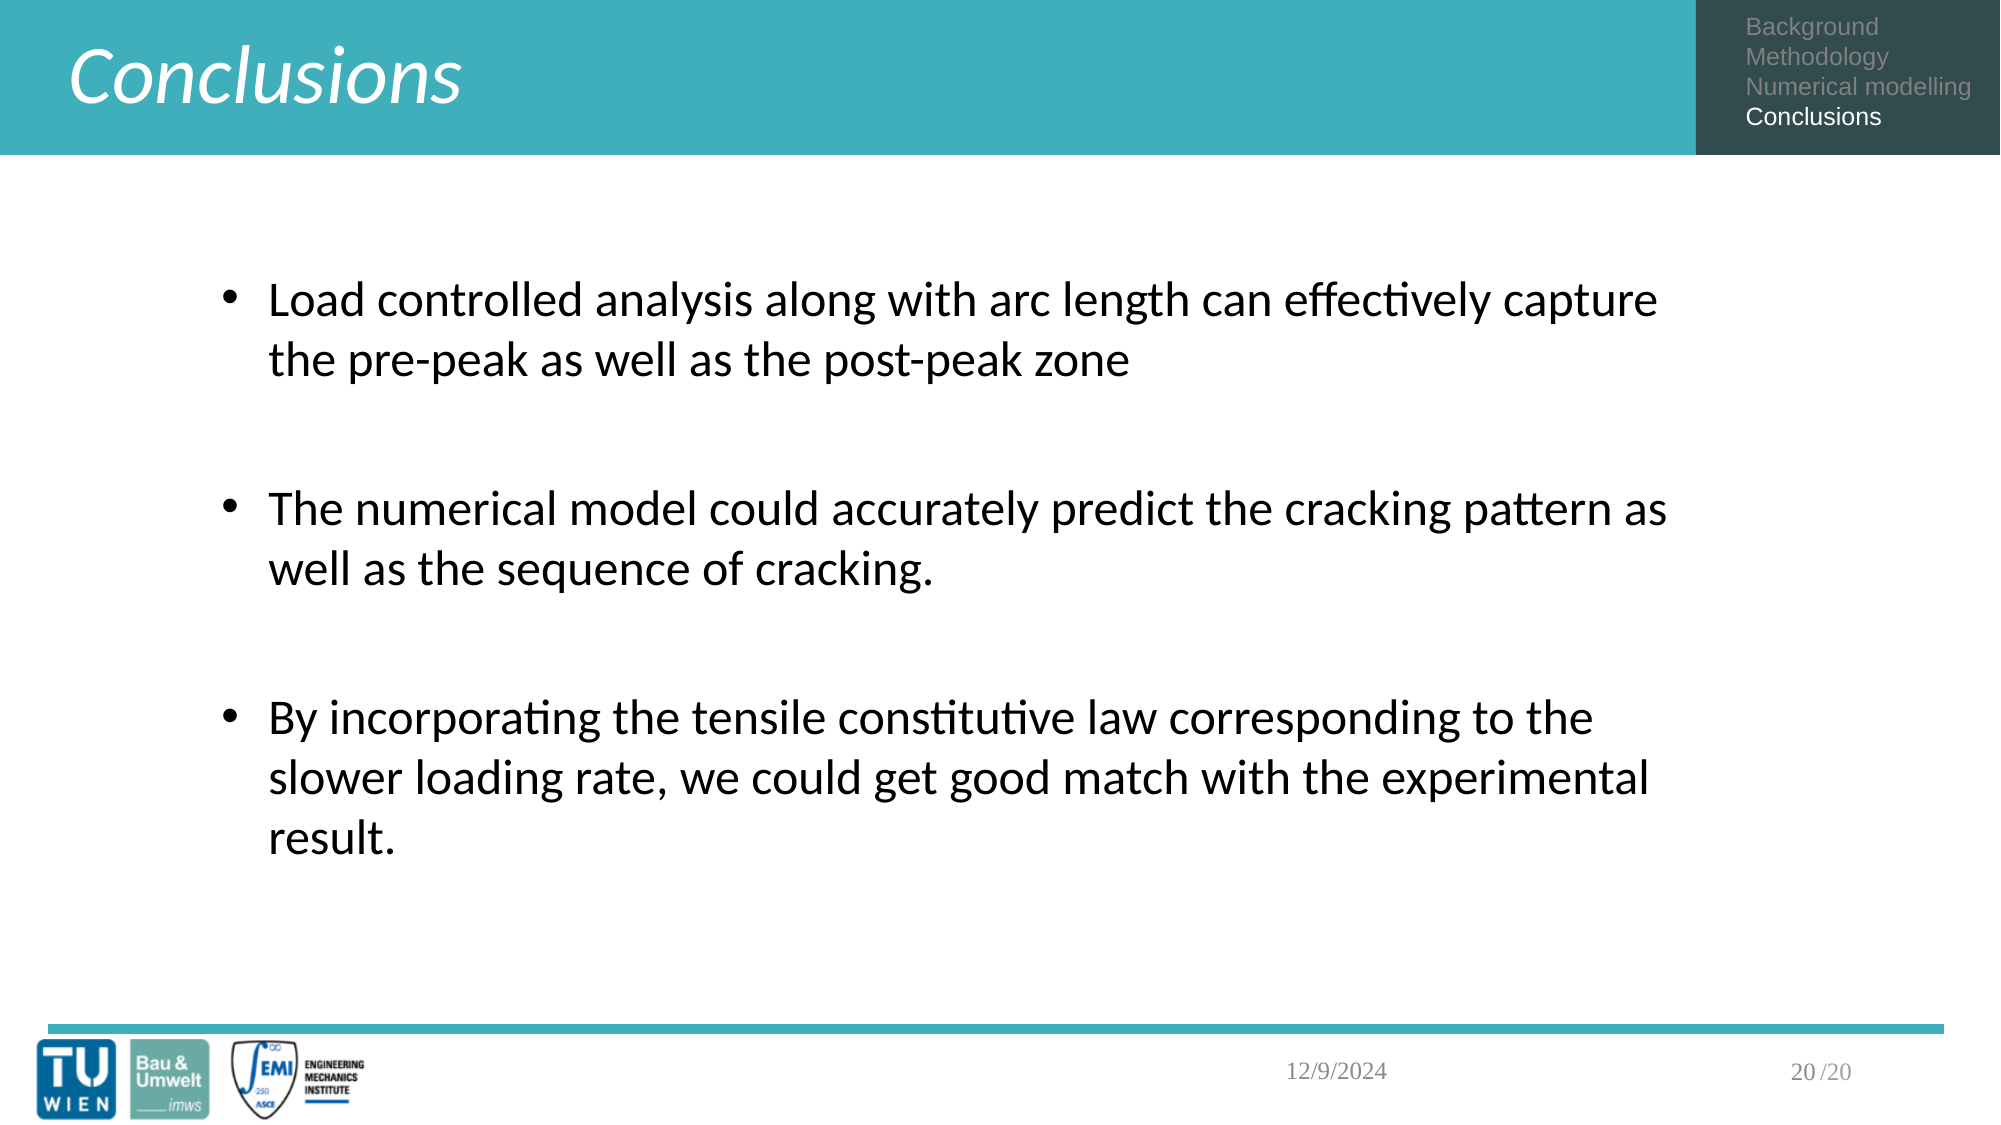

Conclusions
Background
Methodology
Numerical modelling
Conclusions
Load controlled analysis along with arc length can effectively capture the pre-peak as well as the post-peak zone
The numerical model could accurately predict the cracking pattern as well as the sequence of cracking.
By incorporating the tensile constitutive law corresponding to the slower loading rate, we could get good match with the experimental result.
20